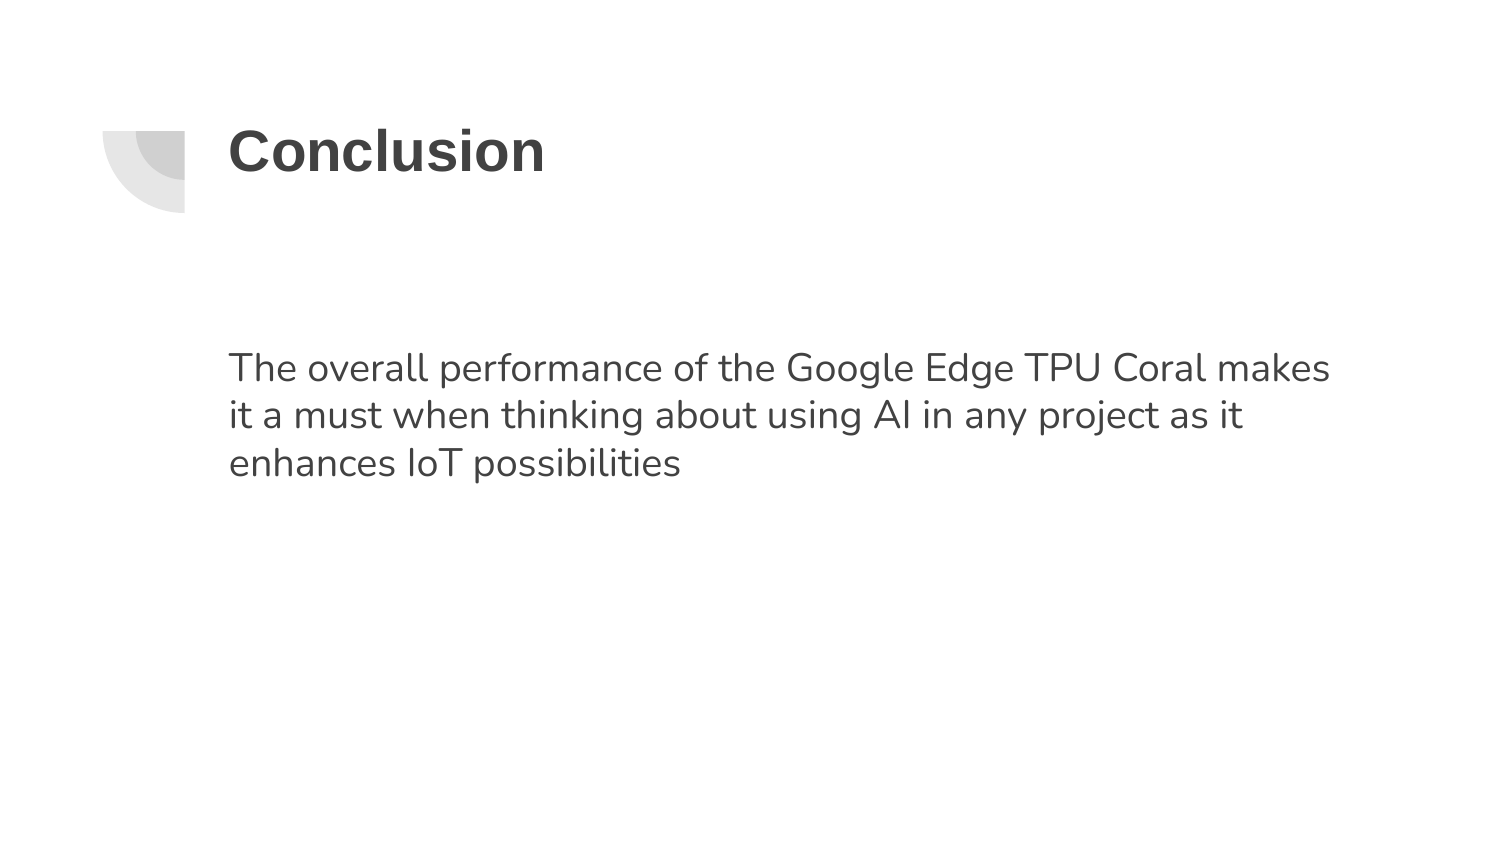

# Conclusion
The overall performance of the Google Edge TPU Coral makes it a must when thinking about using AI in any project as it enhances IoT possibilities